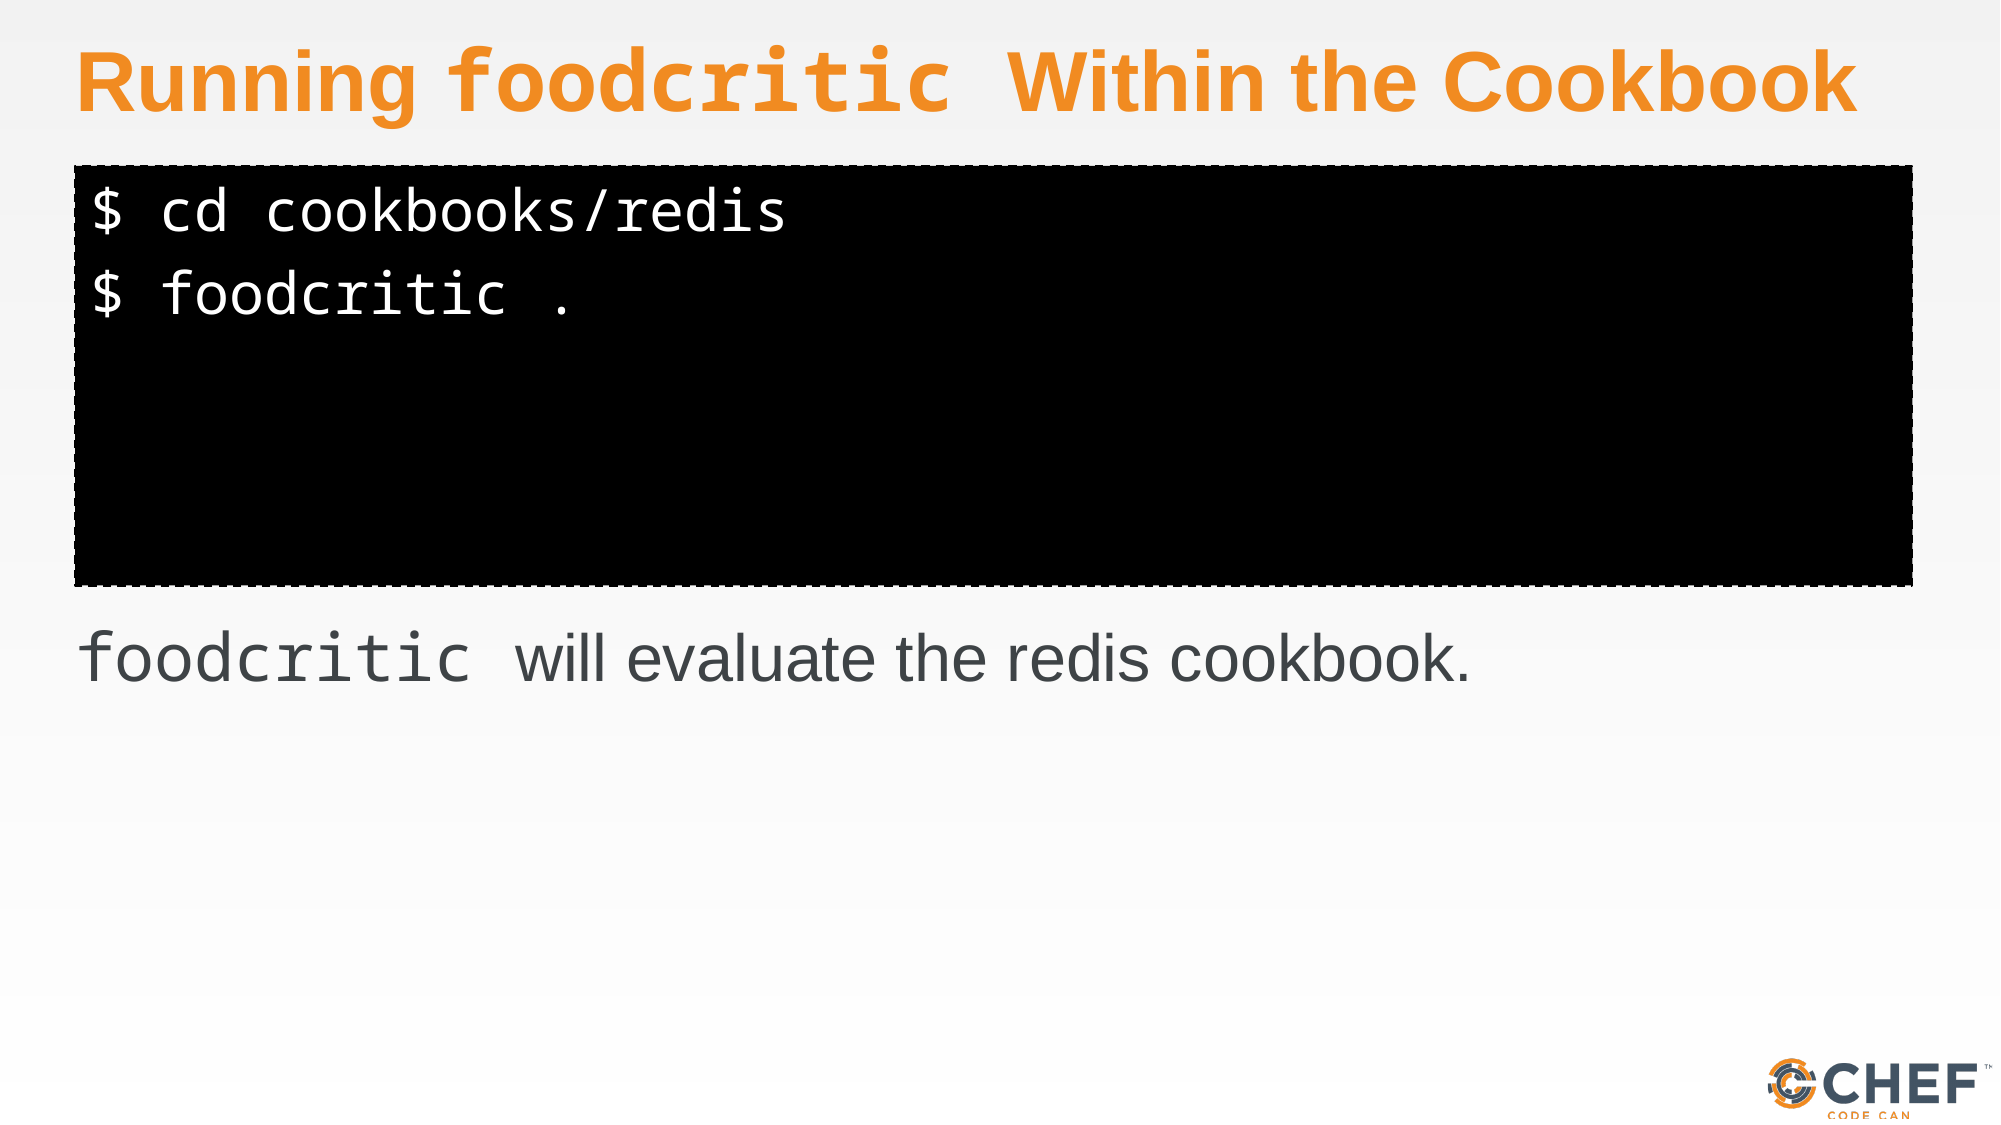

# Running foodcritic Within the Cookbook
$ cd cookbooks/redis
$ foodcritic .
foodcritic will evaluate the redis cookbook.